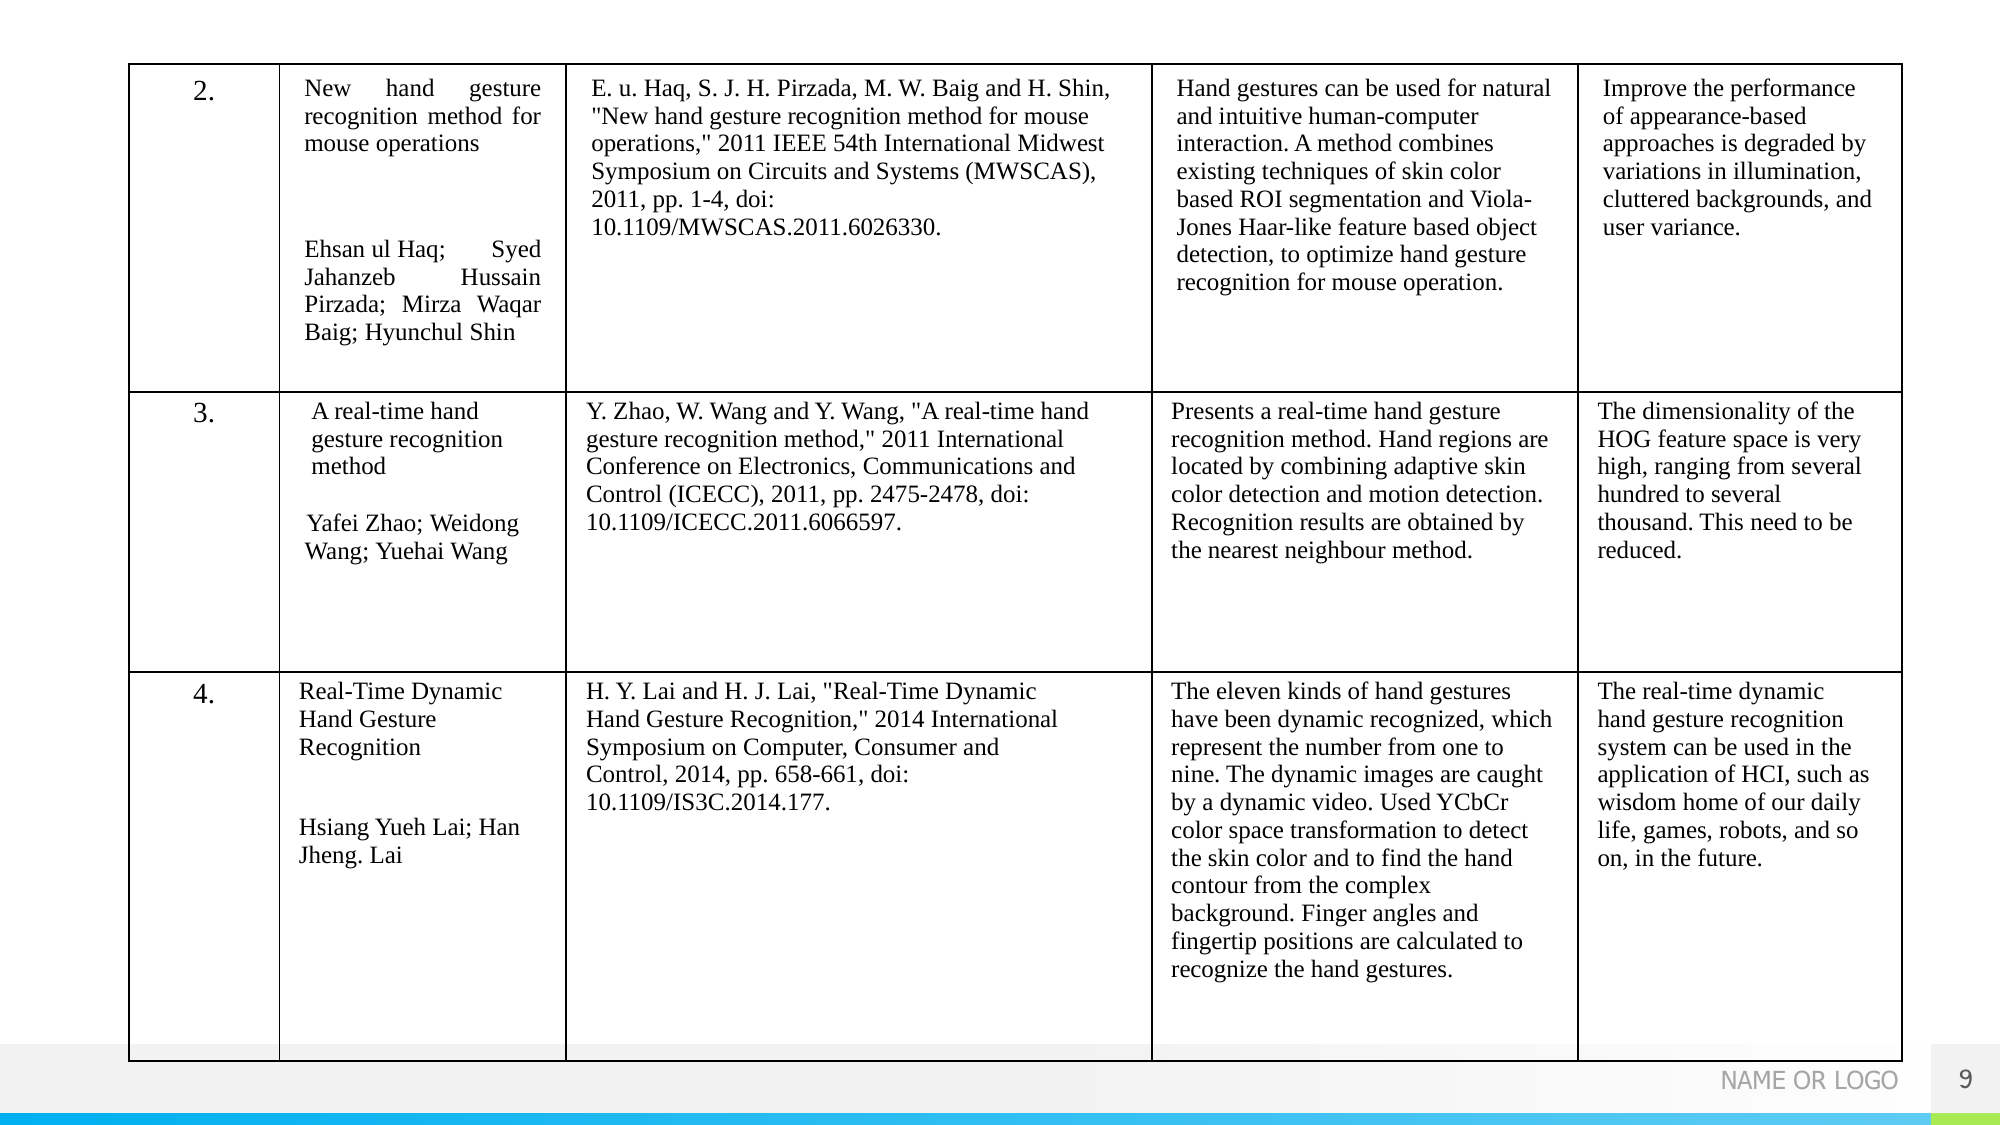

| 2. | New hand gesture recognition method for mouse operations   Ehsan ul Haq; Syed Jahanzeb Hussain Pirzada; Mirza Waqar Baig; Hyunchul Shin | E. u. Haq, S. J. H. Pirzada, M. W. Baig and H. Shin, "New hand gesture recognition method for mouse operations," 2011 IEEE 54th International Midwest Symposium on Circuits and Systems (MWSCAS), 2011, pp. 1-4, doi: 10.1109/MWSCAS.2011.6026330. | Hand gestures can be used for natural and intuitive human-computer interaction. A method combines existing techniques of skin color based ROI segmentation and Viola-Jones Haar-like feature based object detection, to optimize hand gesture recognition for mouse operation. | Improve the performance of appearance-based approaches is degraded by variations in illumination, cluttered backgrounds, and user variance. |
| --- | --- | --- | --- | --- |

| 3. | A real-time hand gesture recognition method  Yafei Zhao; Weidong Wang; Yuehai Wang | Y. Zhao, W. Wang and Y. Wang, "A real-time hand gesture recognition method," 2011 International Conference on Electronics, Communications and Control (ICECC), 2011, pp. 2475-2478, doi: 10.1109/ICECC.2011.6066597. | Presents a real-time hand gesture recognition method. Hand regions are located by combining adaptive skin color detection and motion detection. Recognition results are obtained by the nearest neighbour method. | The dimensionality of the HOG feature space is very high, ranging from several hundred to several thousand. This need to be reduced. |
| --- | --- | --- | --- | --- |
| 4. | Real-Time Dynamic Hand Gesture Recognition   Hsiang Yueh Lai; Han Jheng. Lai | H. Y. Lai and H. J. Lai, "Real-Time Dynamic Hand Gesture Recognition," 2014 International Symposium on Computer, Consumer and Control, 2014, pp. 658-661, doi: 10.1109/IS3C.2014.177. | The eleven kinds of hand gestures have been dynamic recognized, which represent the number from one to nine. The dynamic images are caught by a dynamic video. Used YCbCr color space transformation to detect the skin color and to find the hand contour from the complex background. Finger angles and fingertip positions are calculated to recognize the hand gestures. | The real-time dynamic hand gesture recognition system can be used in the application of HCI, such as wisdom home of our daily life, games, robots, and so on, in the future. |
9